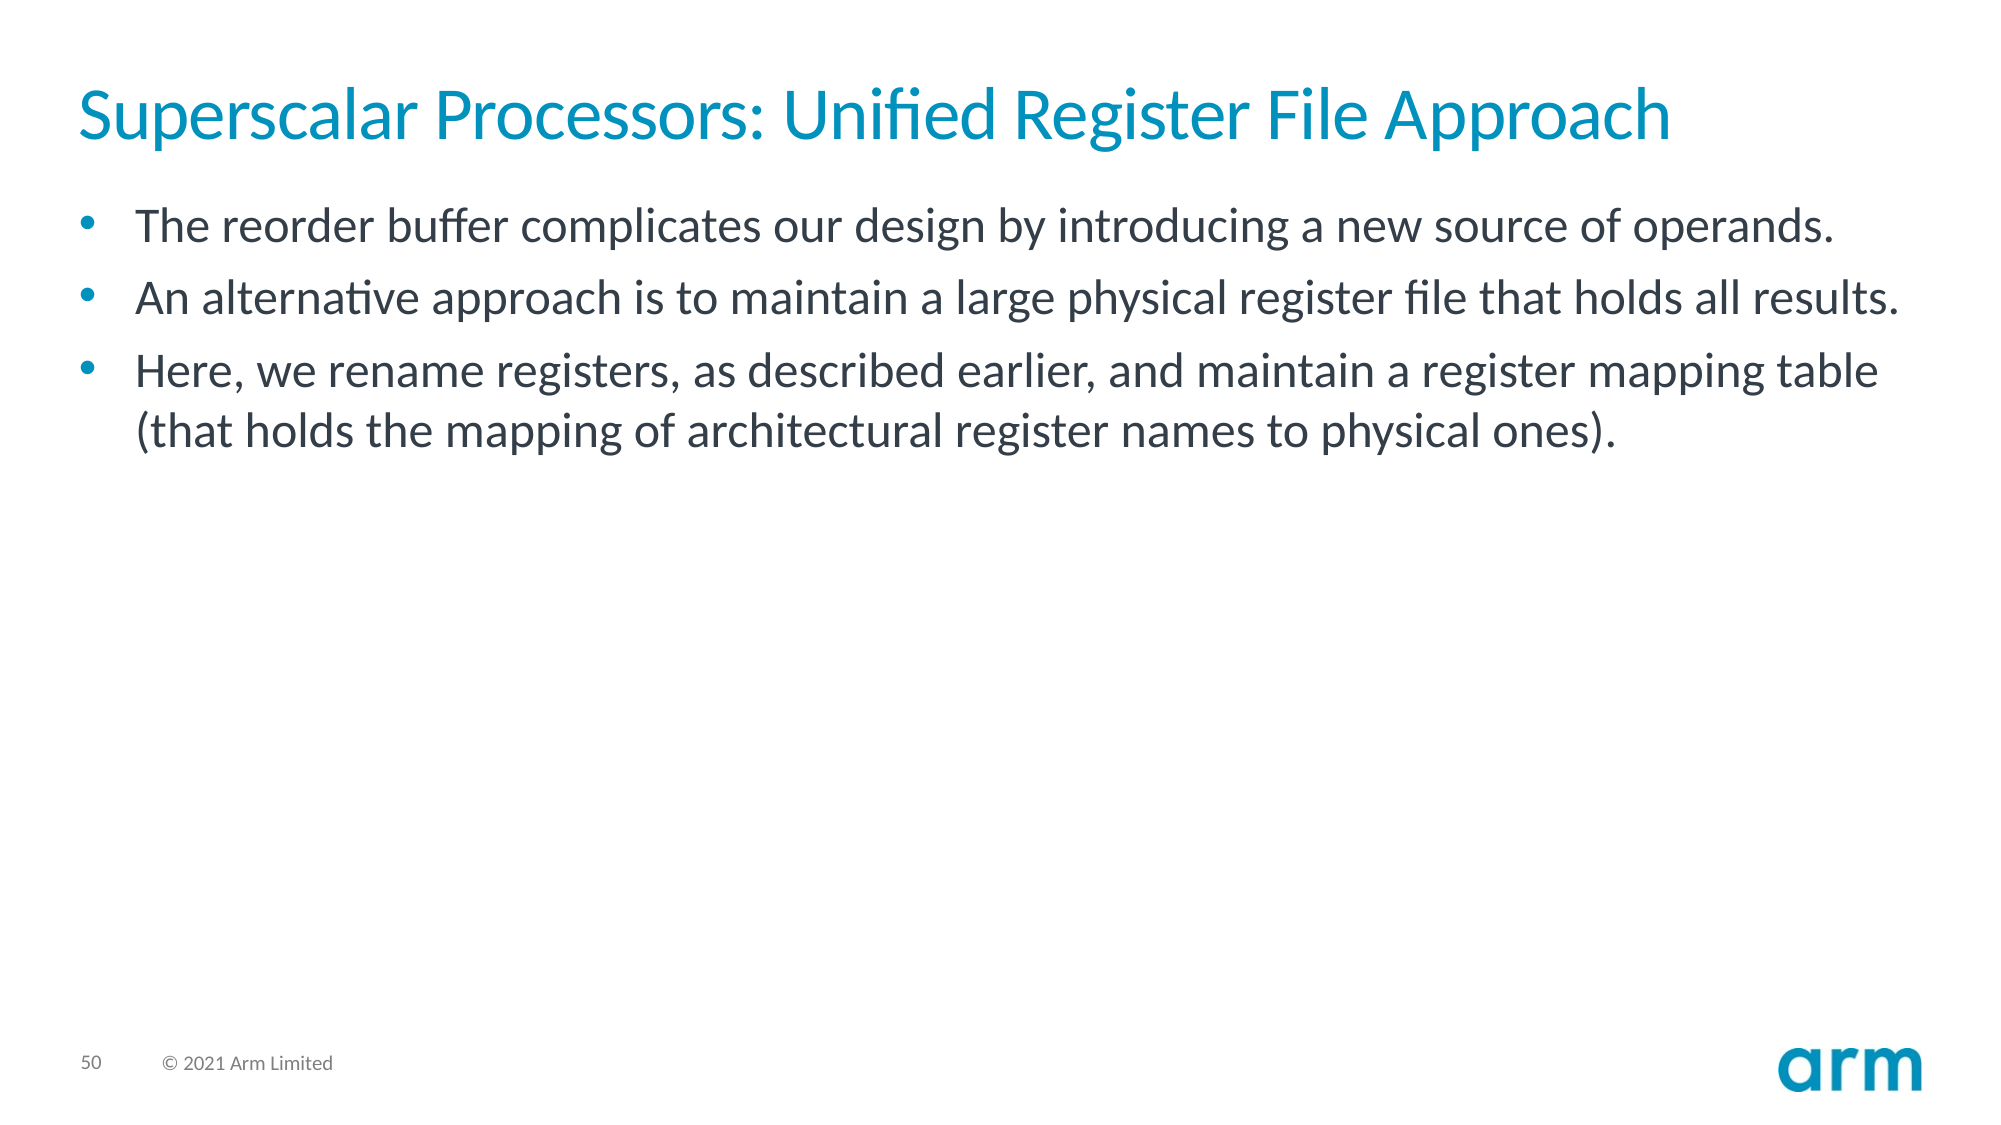

# Superscalar Processors: Unified Register File A	pproach
The reorder buffer complicates our design by introducing a new source of operands.
An alternative approach is to maintain a large physical register file that holds all results.
Here, we rename registers, as described earlier, and maintain a register mapping table (that holds the mapping of architectural register names to physical ones).